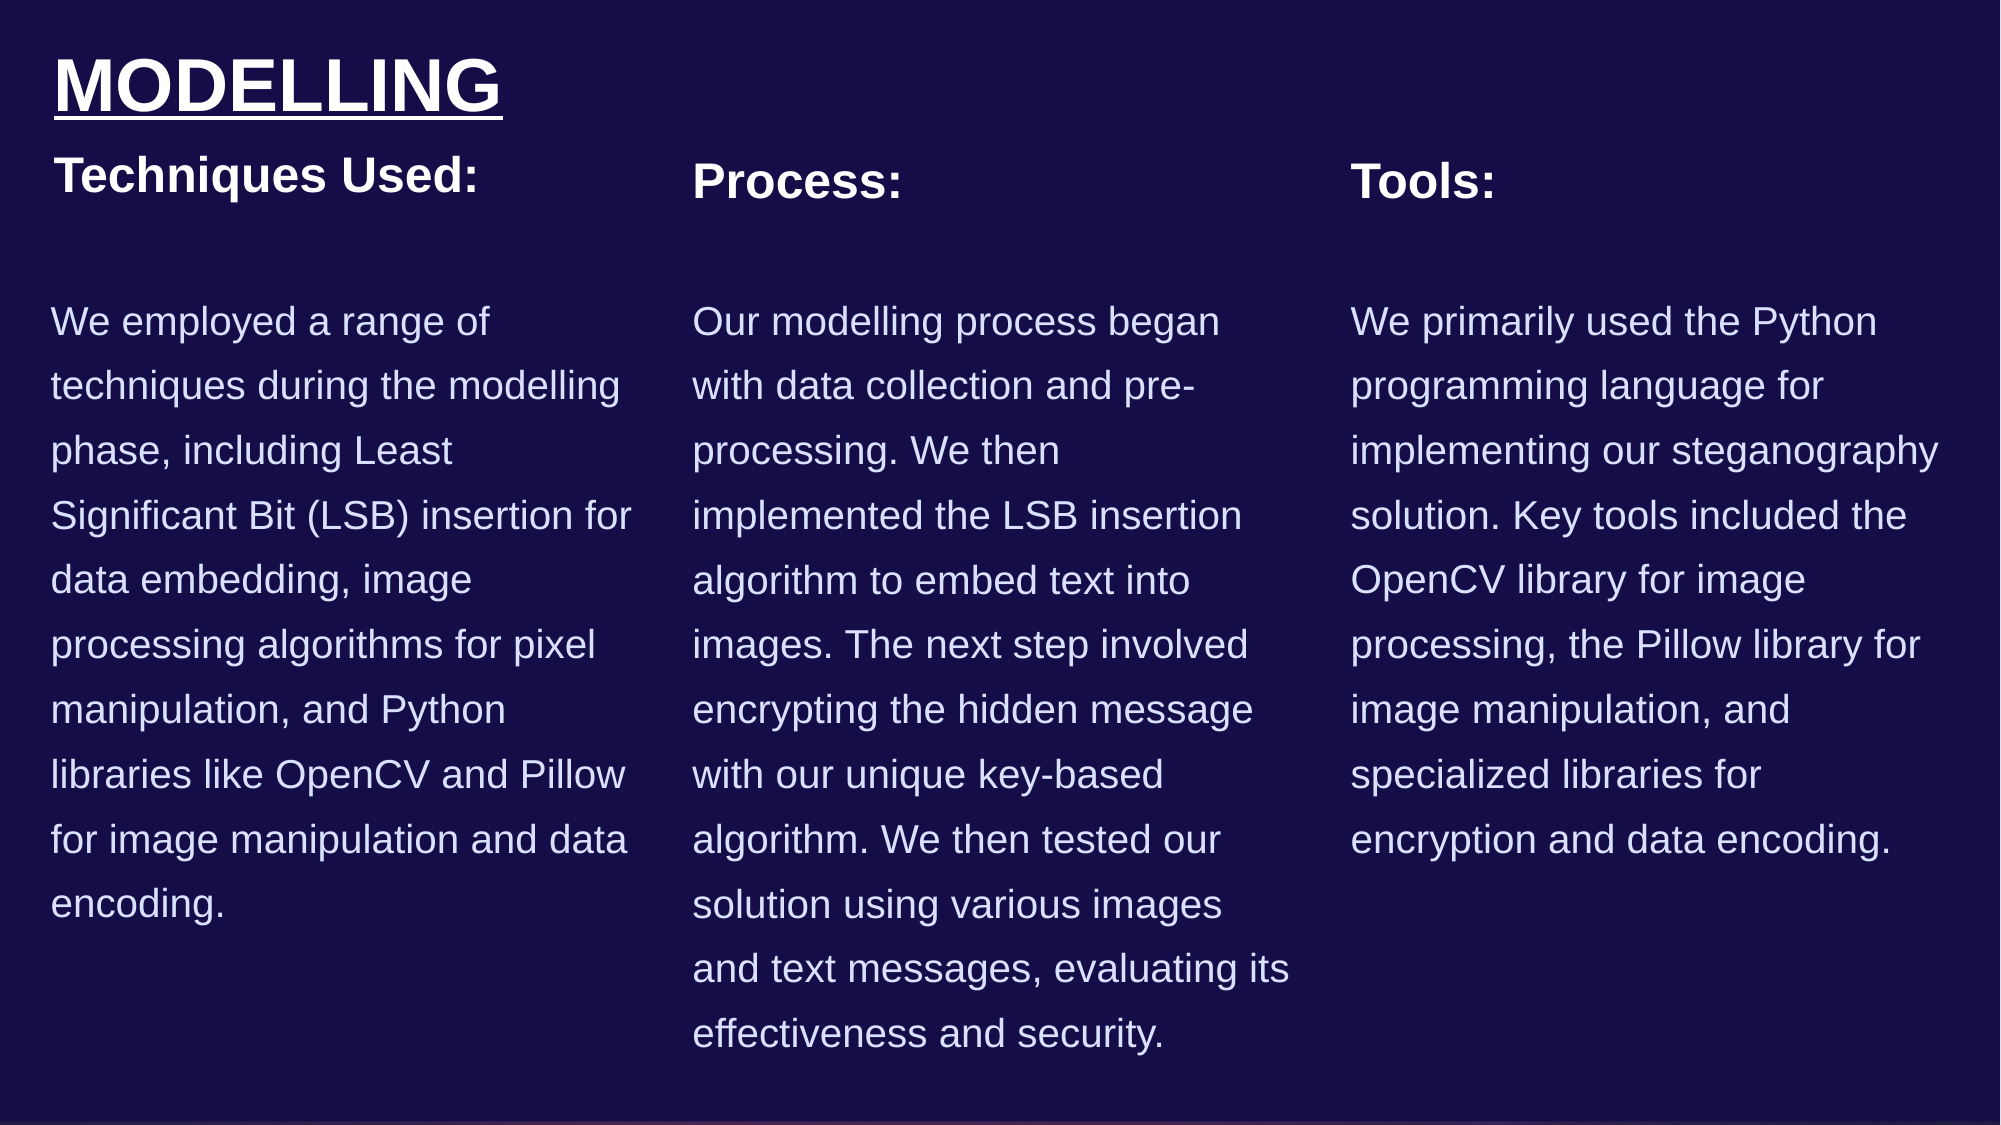

MODELLING

Techniques Used:
Process:
Tools:
We employed a range of techniques during the modelling phase, including Least Significant Bit (LSB) insertion for data embedding, image processing algorithms for pixel manipulation, and Python libraries like OpenCV and Pillow for image manipulation and data encoding.
We primarily used the Python programming language for implementing our steganography solution. Key tools included the OpenCV library for image processing, the Pillow library for image manipulation, and specialized libraries for encryption and data encoding.
Our modelling process began with data collection and pre-processing. We then implemented the LSB insertion algorithm to embed text into images. The next step involved encrypting the hidden message with our unique key-based algorithm. We then tested our solution using various images and text messages, evaluating its effectiveness and security.